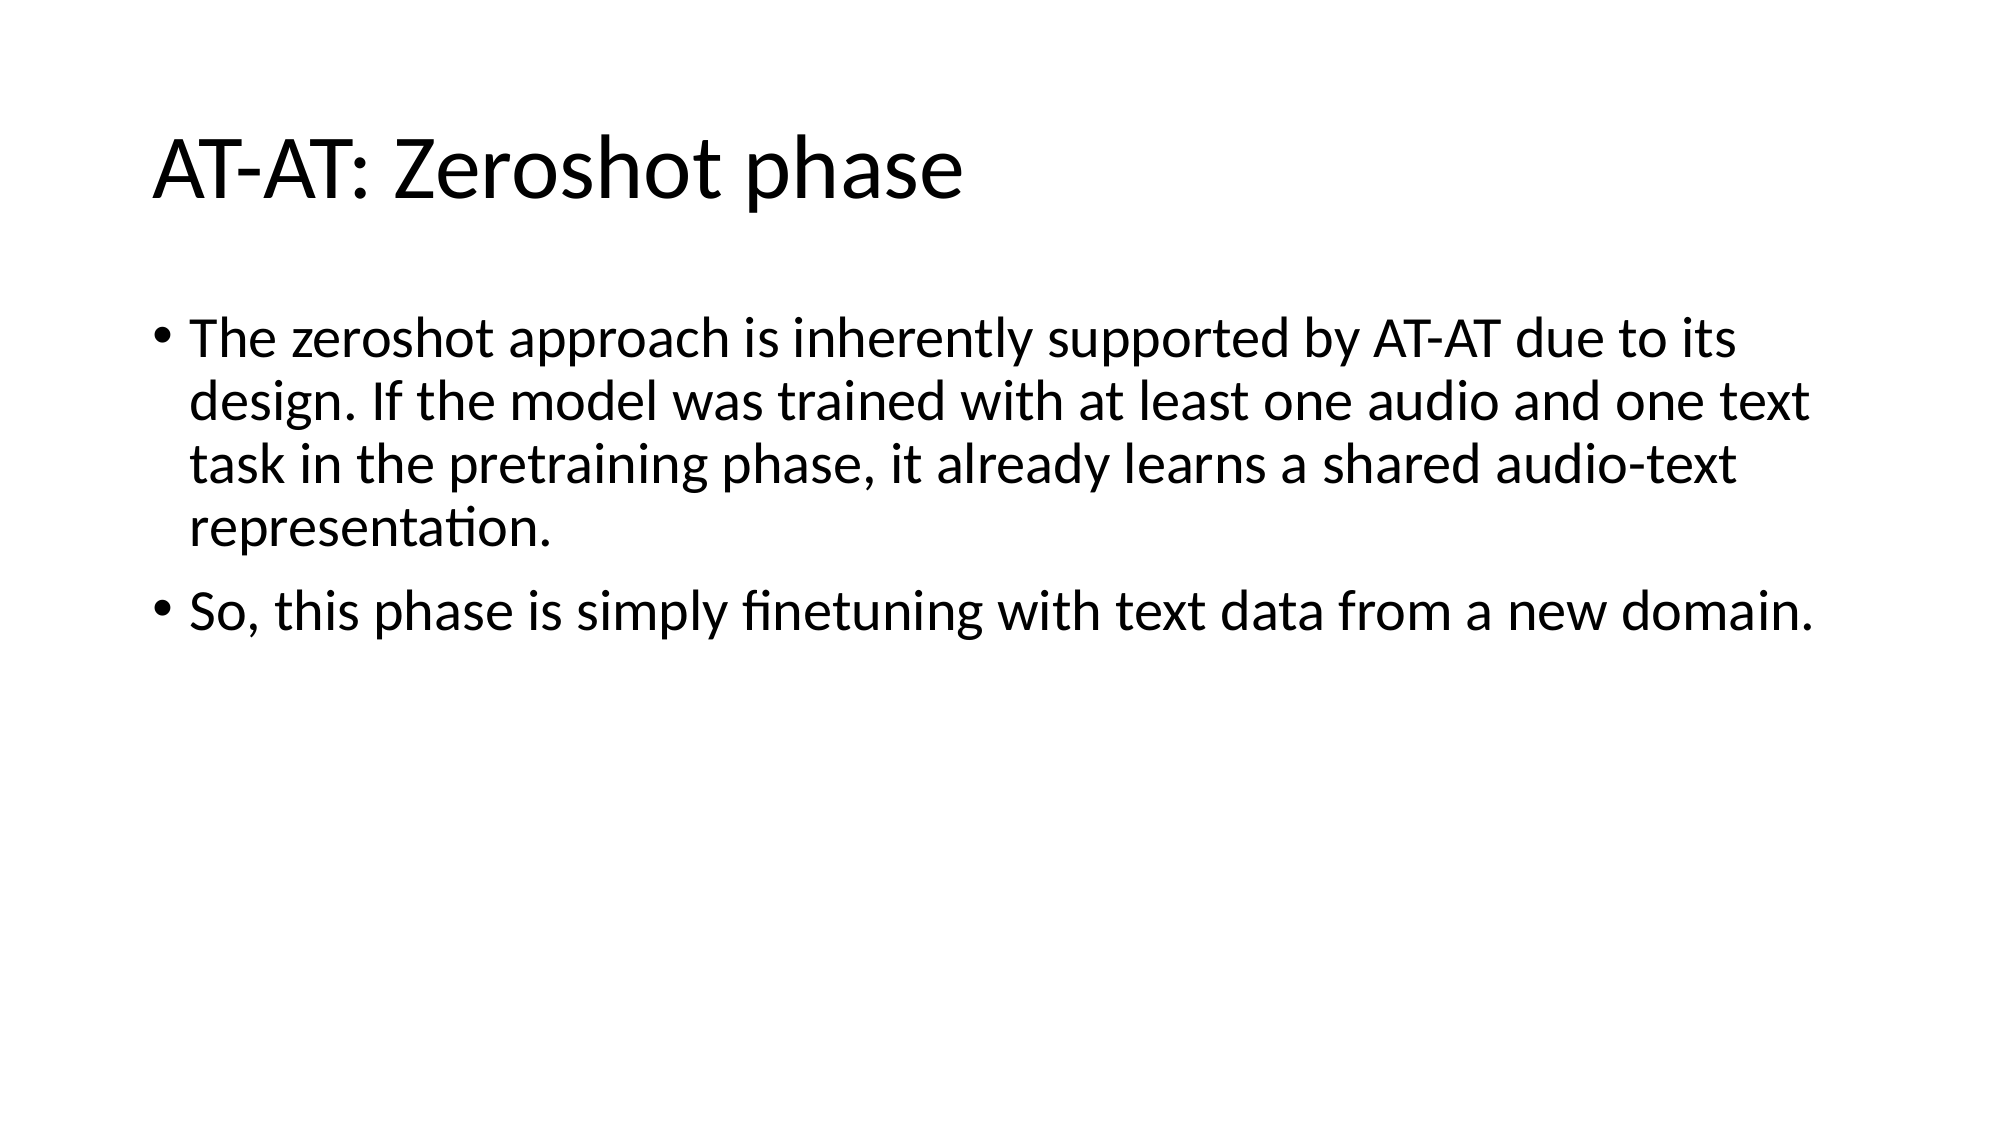

# AT-AT: Zeroshot phase
The zeroshot approach is inherently supported by AT-AT due to its design. If the model was trained with at least one audio and one text task in the pretraining phase, it already learns a shared audio-text representation.
So, this phase is simply finetuning with text data from a new domain.